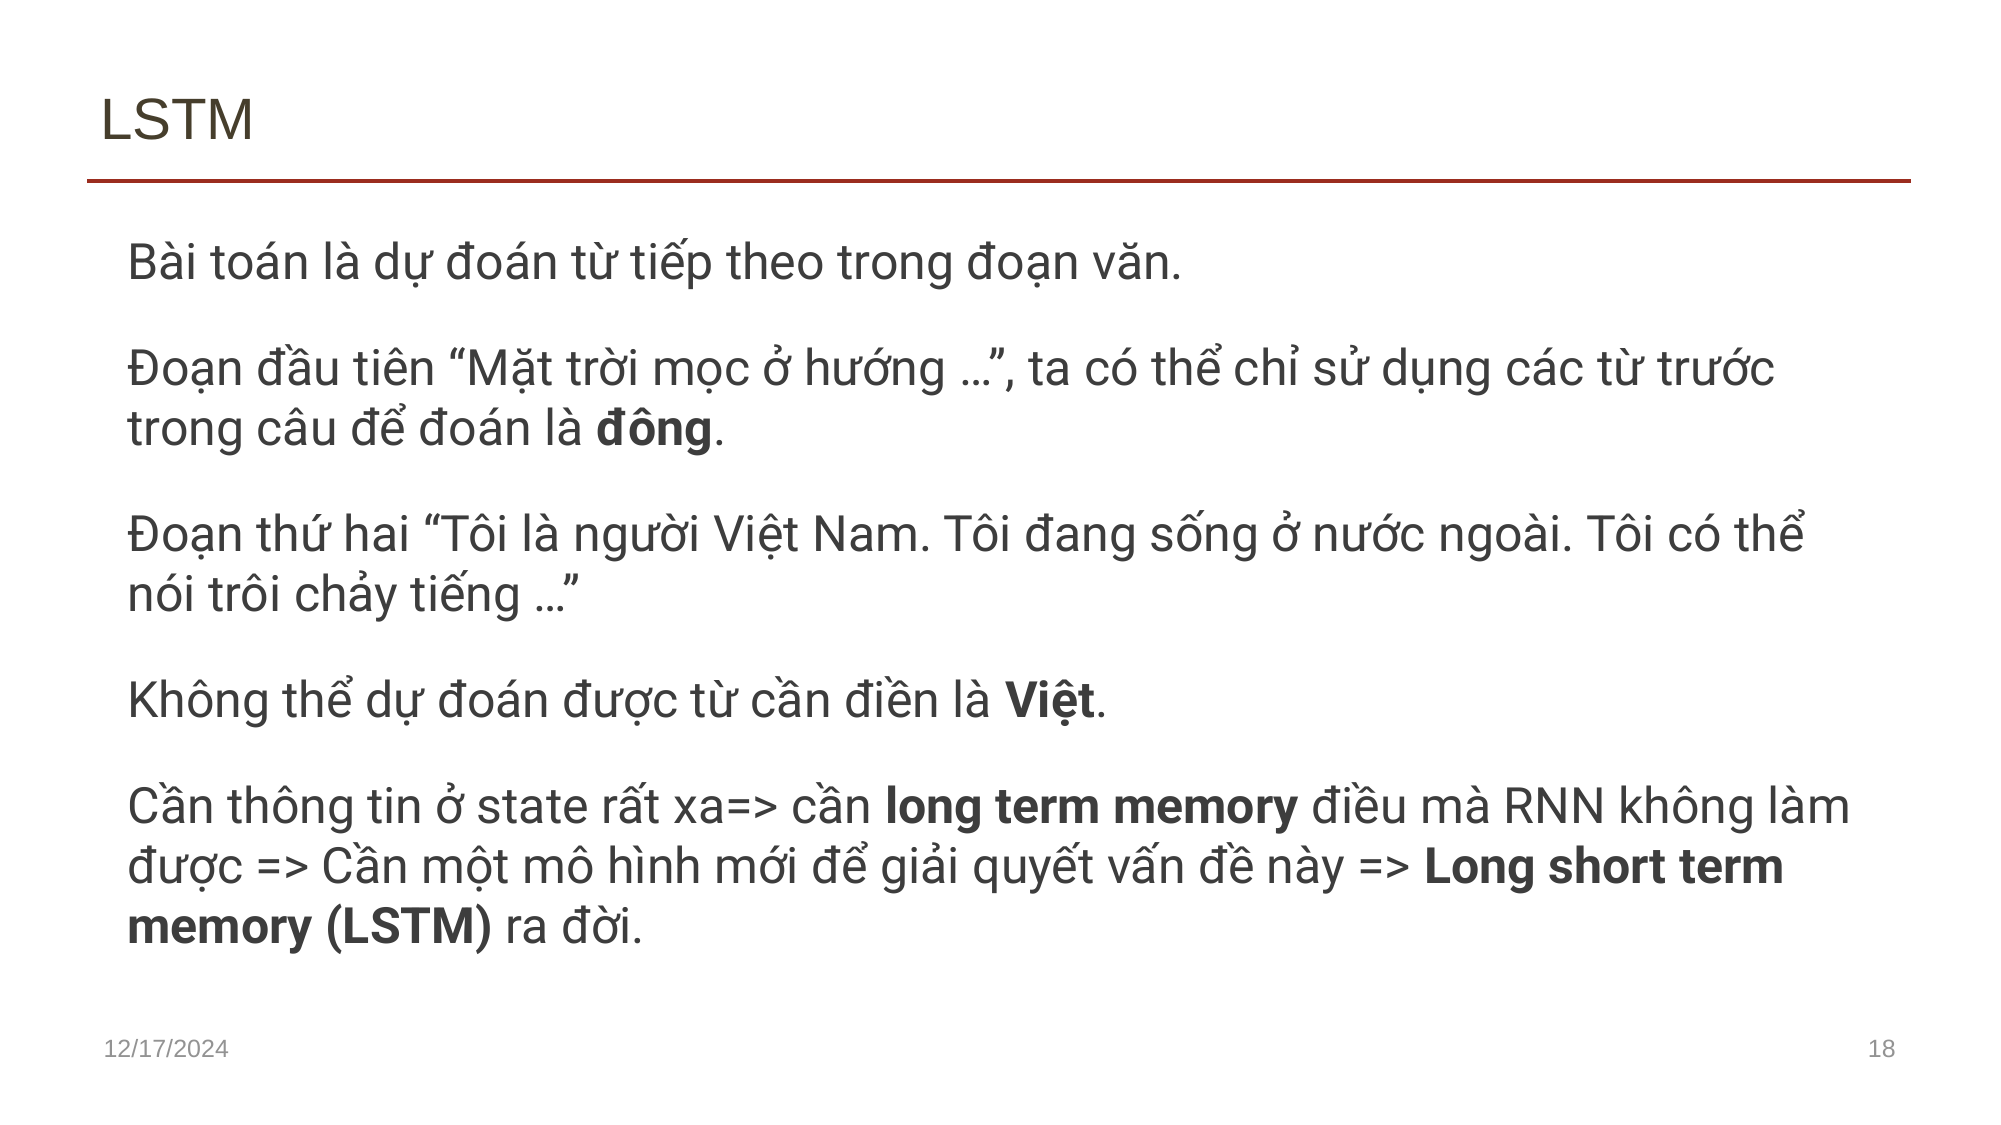

# LSTM

Bài toán là dự đoán từ tiếp theo trong đoạn văn.
Đoạn đầu tiên “Mặt trời mọc ở hướng …”, ta có thể chỉ sử dụng các từ trước trong câu để đoán là đông.
Đoạn thứ hai “Tôi là người Việt Nam. Tôi đang sống ở nước ngoài. Tôi có thể nói trôi chảy tiếng …”
Không thể dự đoán được từ cần điền là Việt.
Cần thông tin ở state rất xa=> cần long term memory điều mà RNN không làm được => Cần một mô hình mới để giải quyết vấn đề này => Long short term memory (LSTM) ra đời.
12/17/2024
18